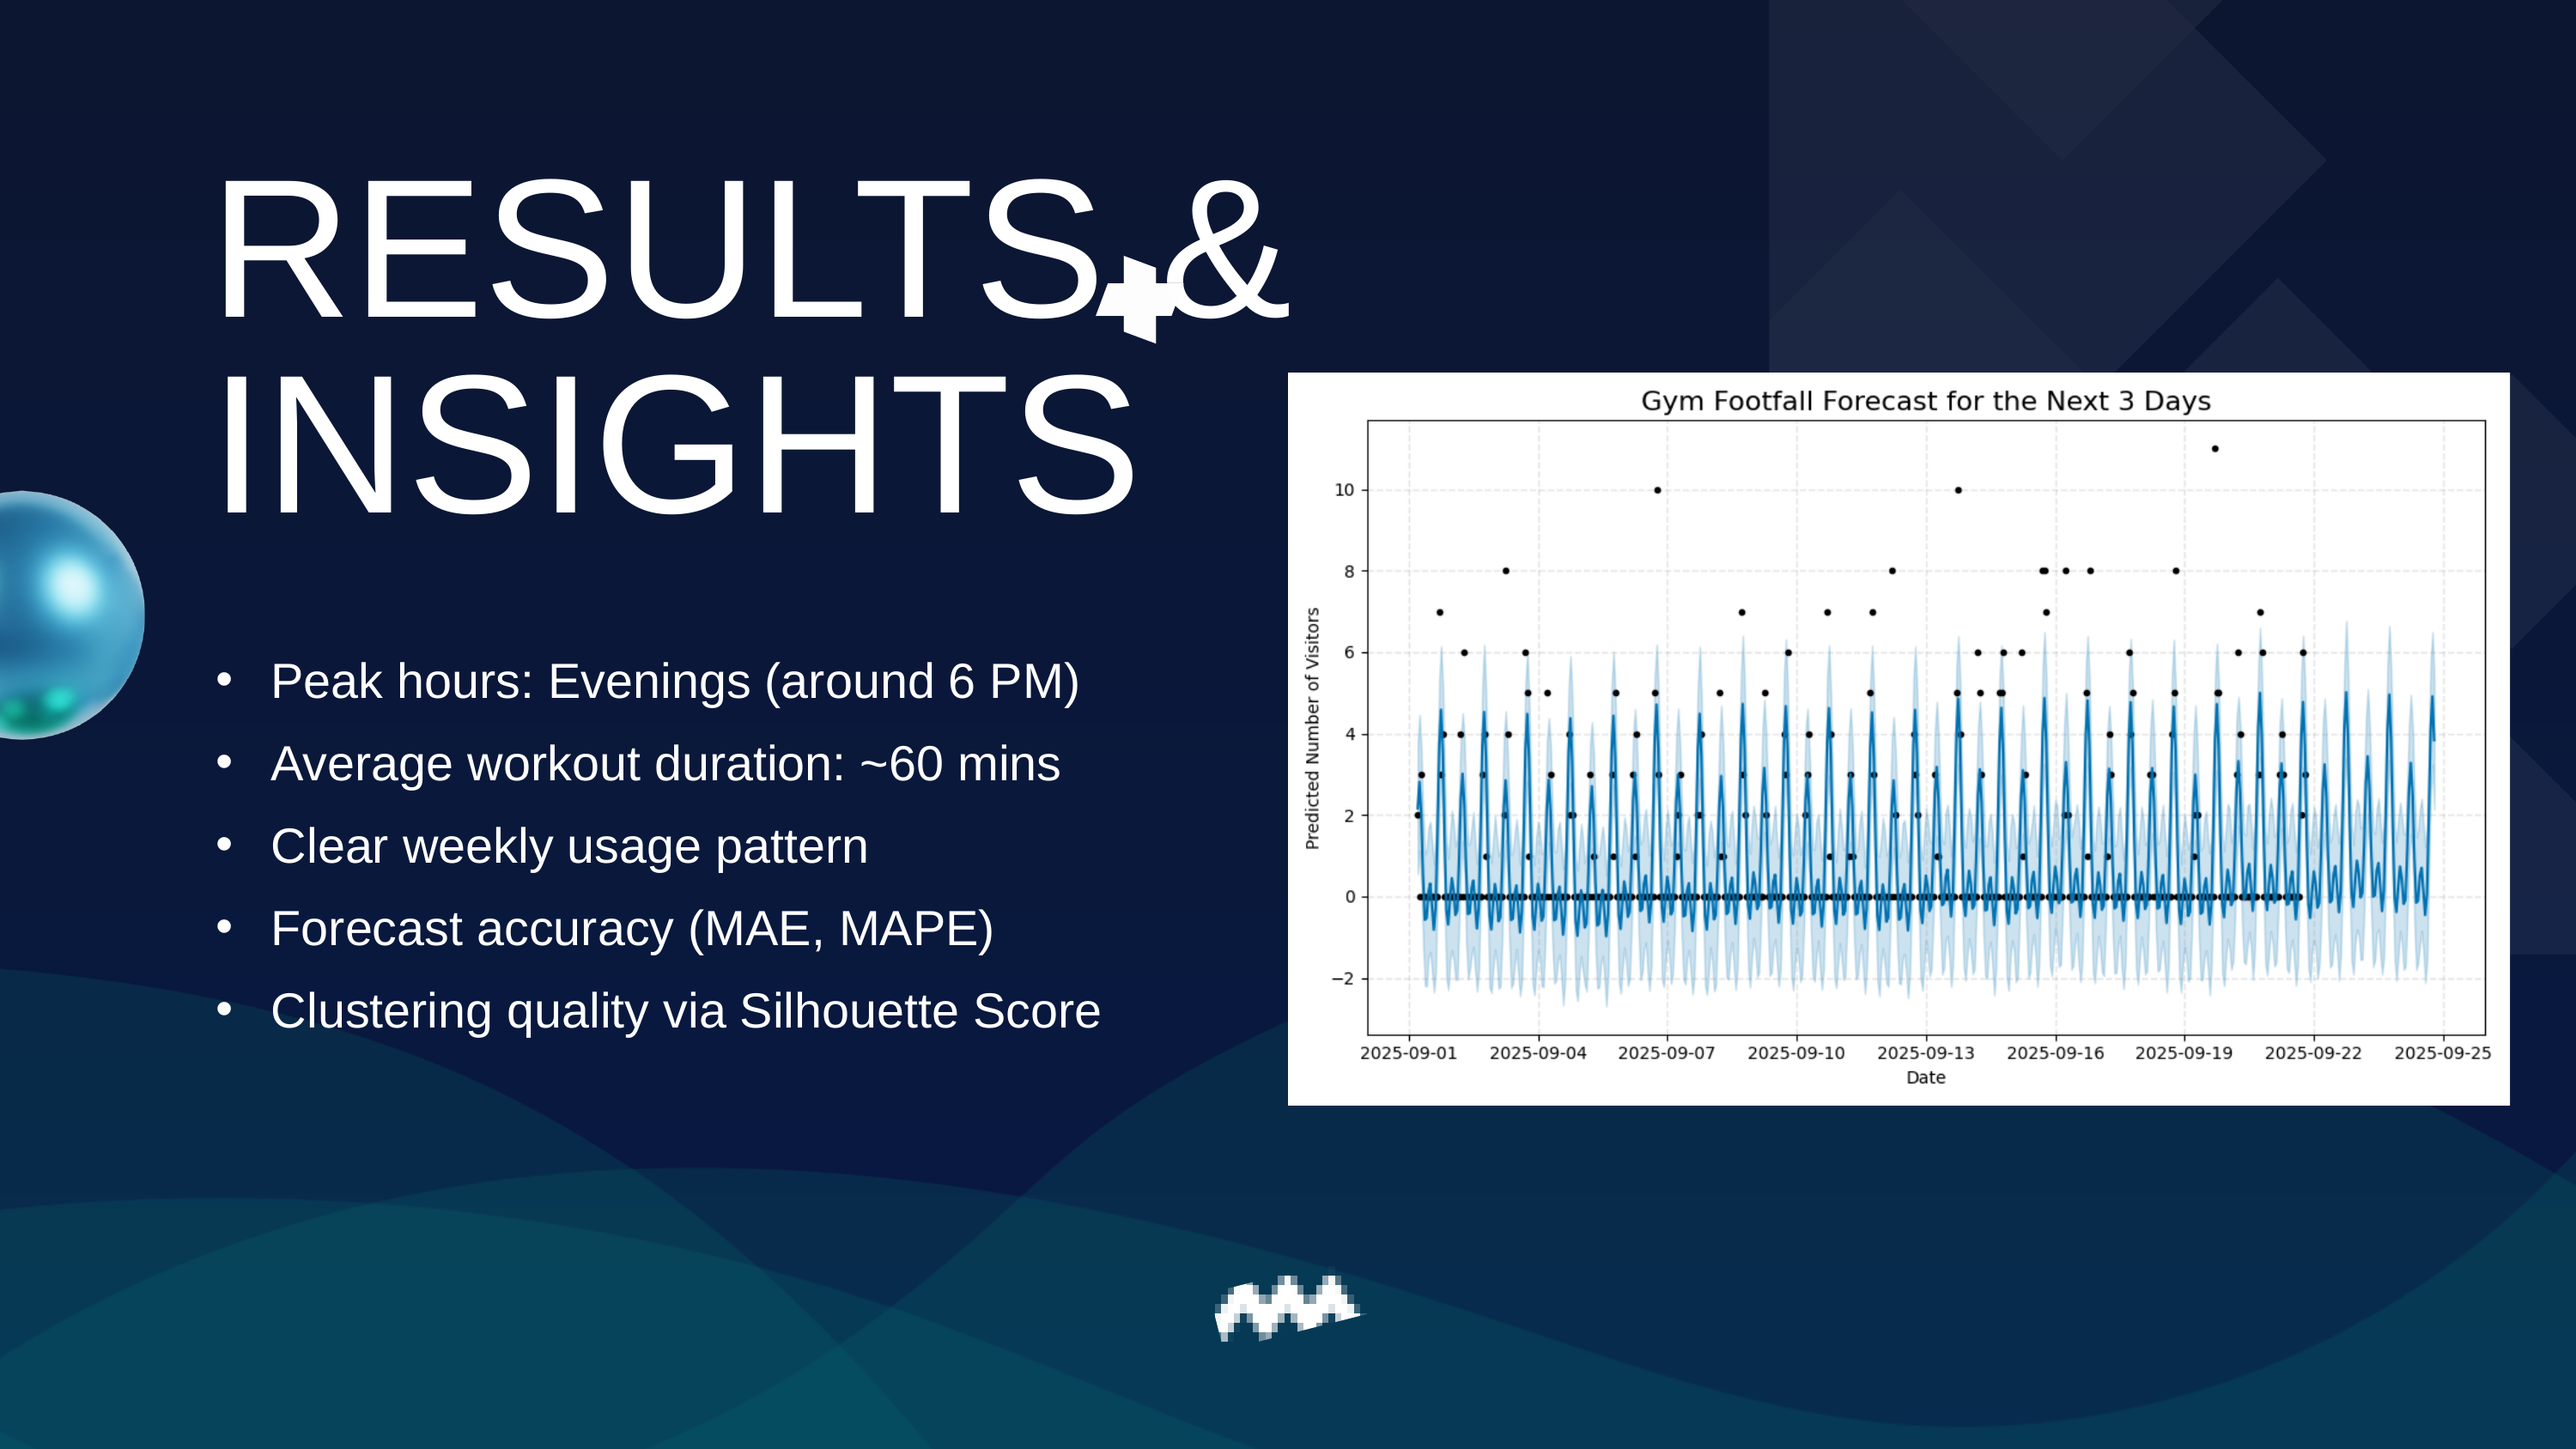

RESULTS & INSIGHTS

 Peak hours: Evenings (around 6 PM)
 Average workout duration: ~60 mins
 Clear weekly usage pattern
 Forecast accuracy (MAE, MAPE)
 Clustering quality via Silhouette Score